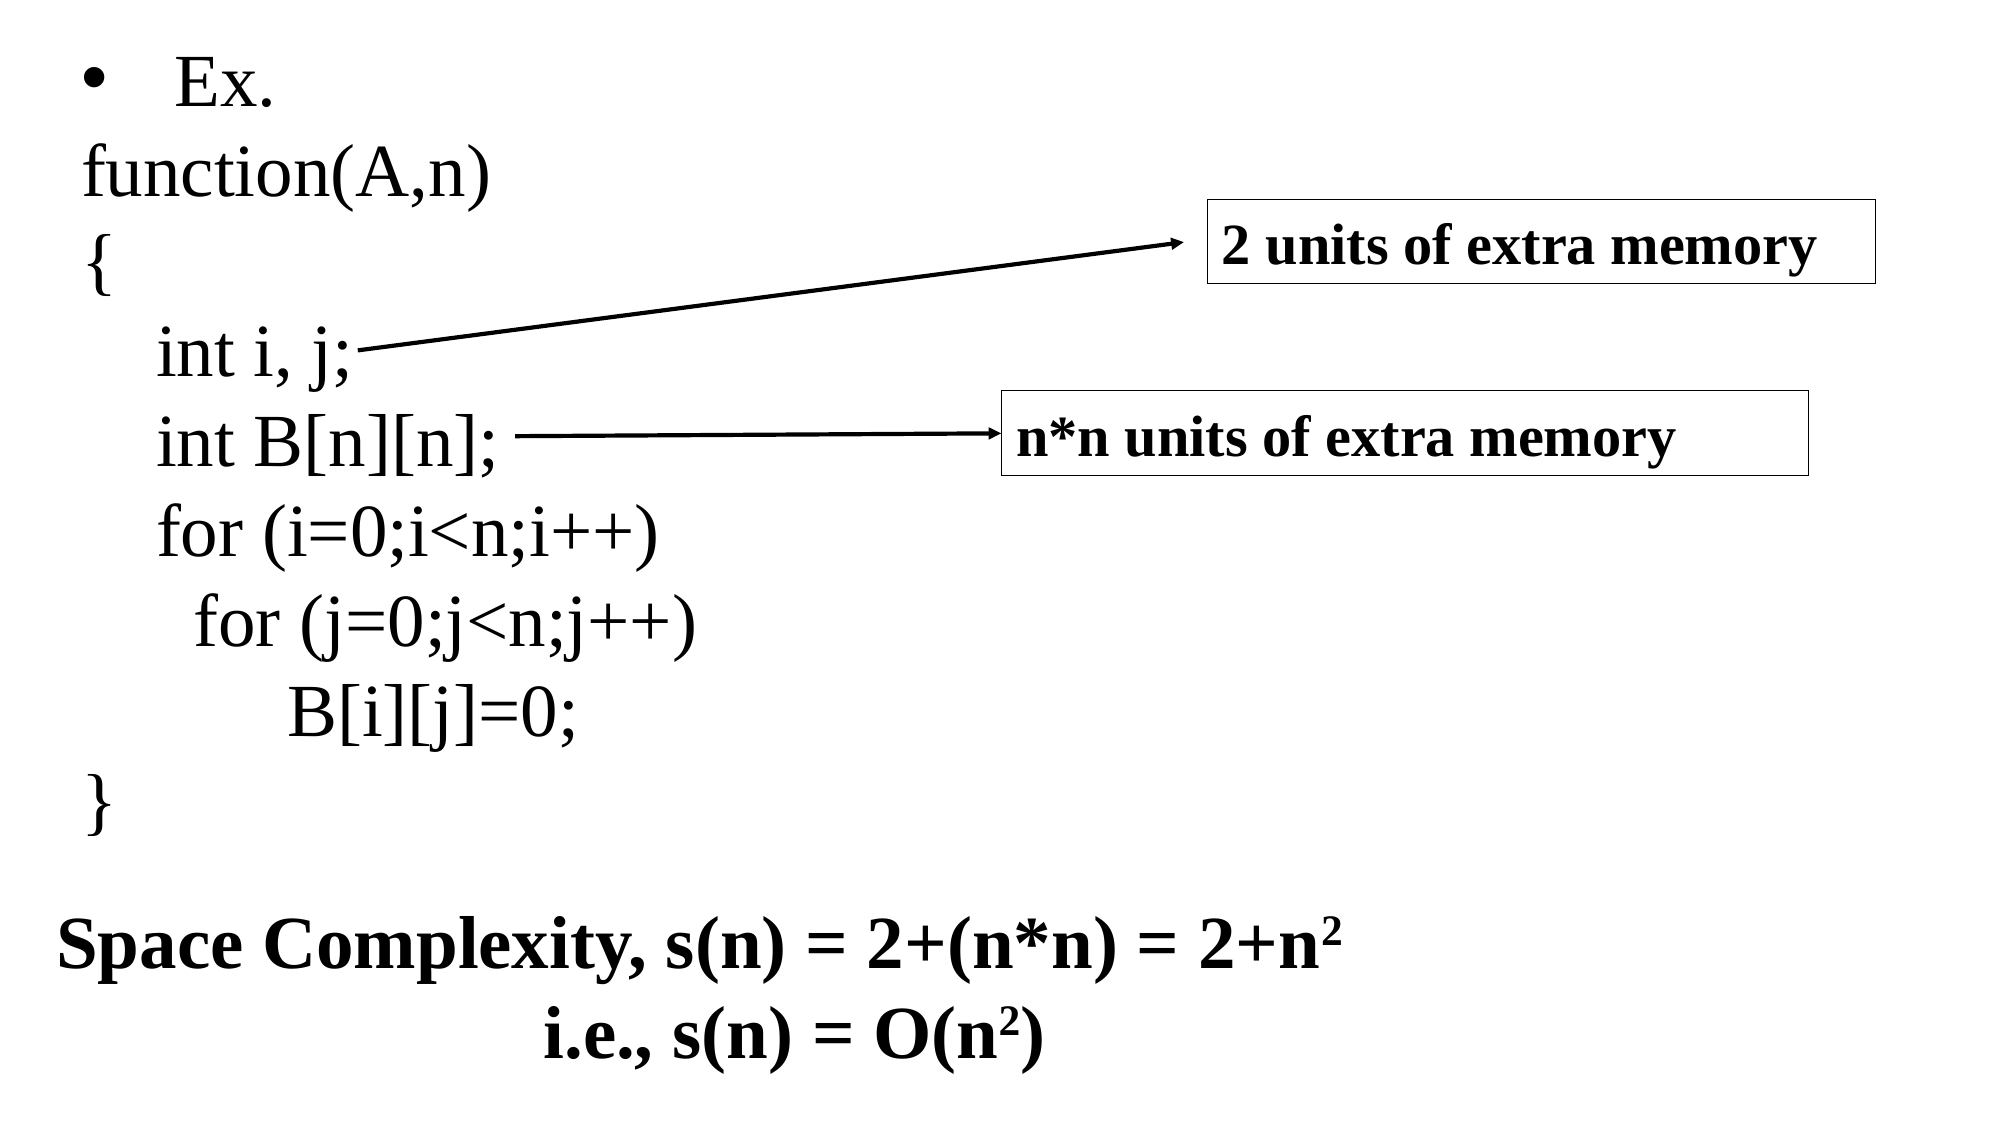

Ex.
function(A,n)
{
int i, j;
int B[n][n];
for (i=0;i<n;i++)
  for (j=0;j<n;j++)
       B[i][j]=0;
}
2 units of extra memory
n*n units of extra memory
Space Complexity, s(n) = 2+(n*n) = 2+n2
                          i.e., s(n) = O(n2)